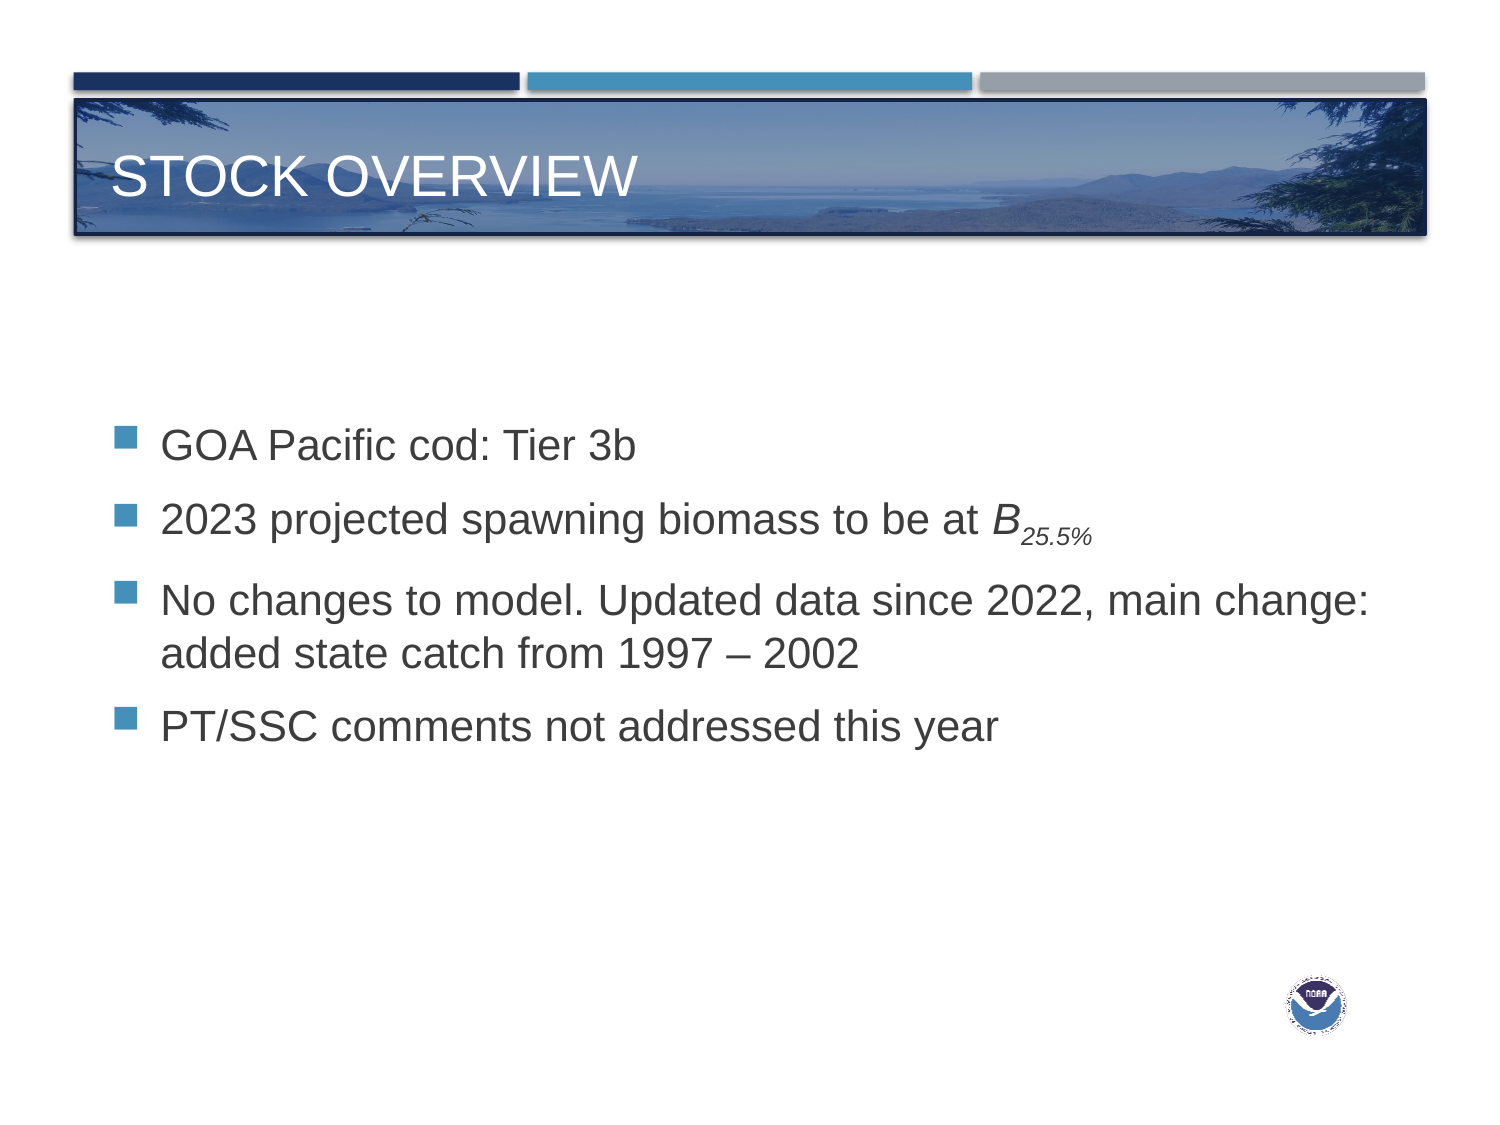

# Stock overview
GOA Pacific cod: Tier 3b
2023 projected spawning biomass to be at B25.5%
No changes to model. Updated data since 2022, main change: added state catch from 1997 – 2002
PT/SSC comments not addressed this year